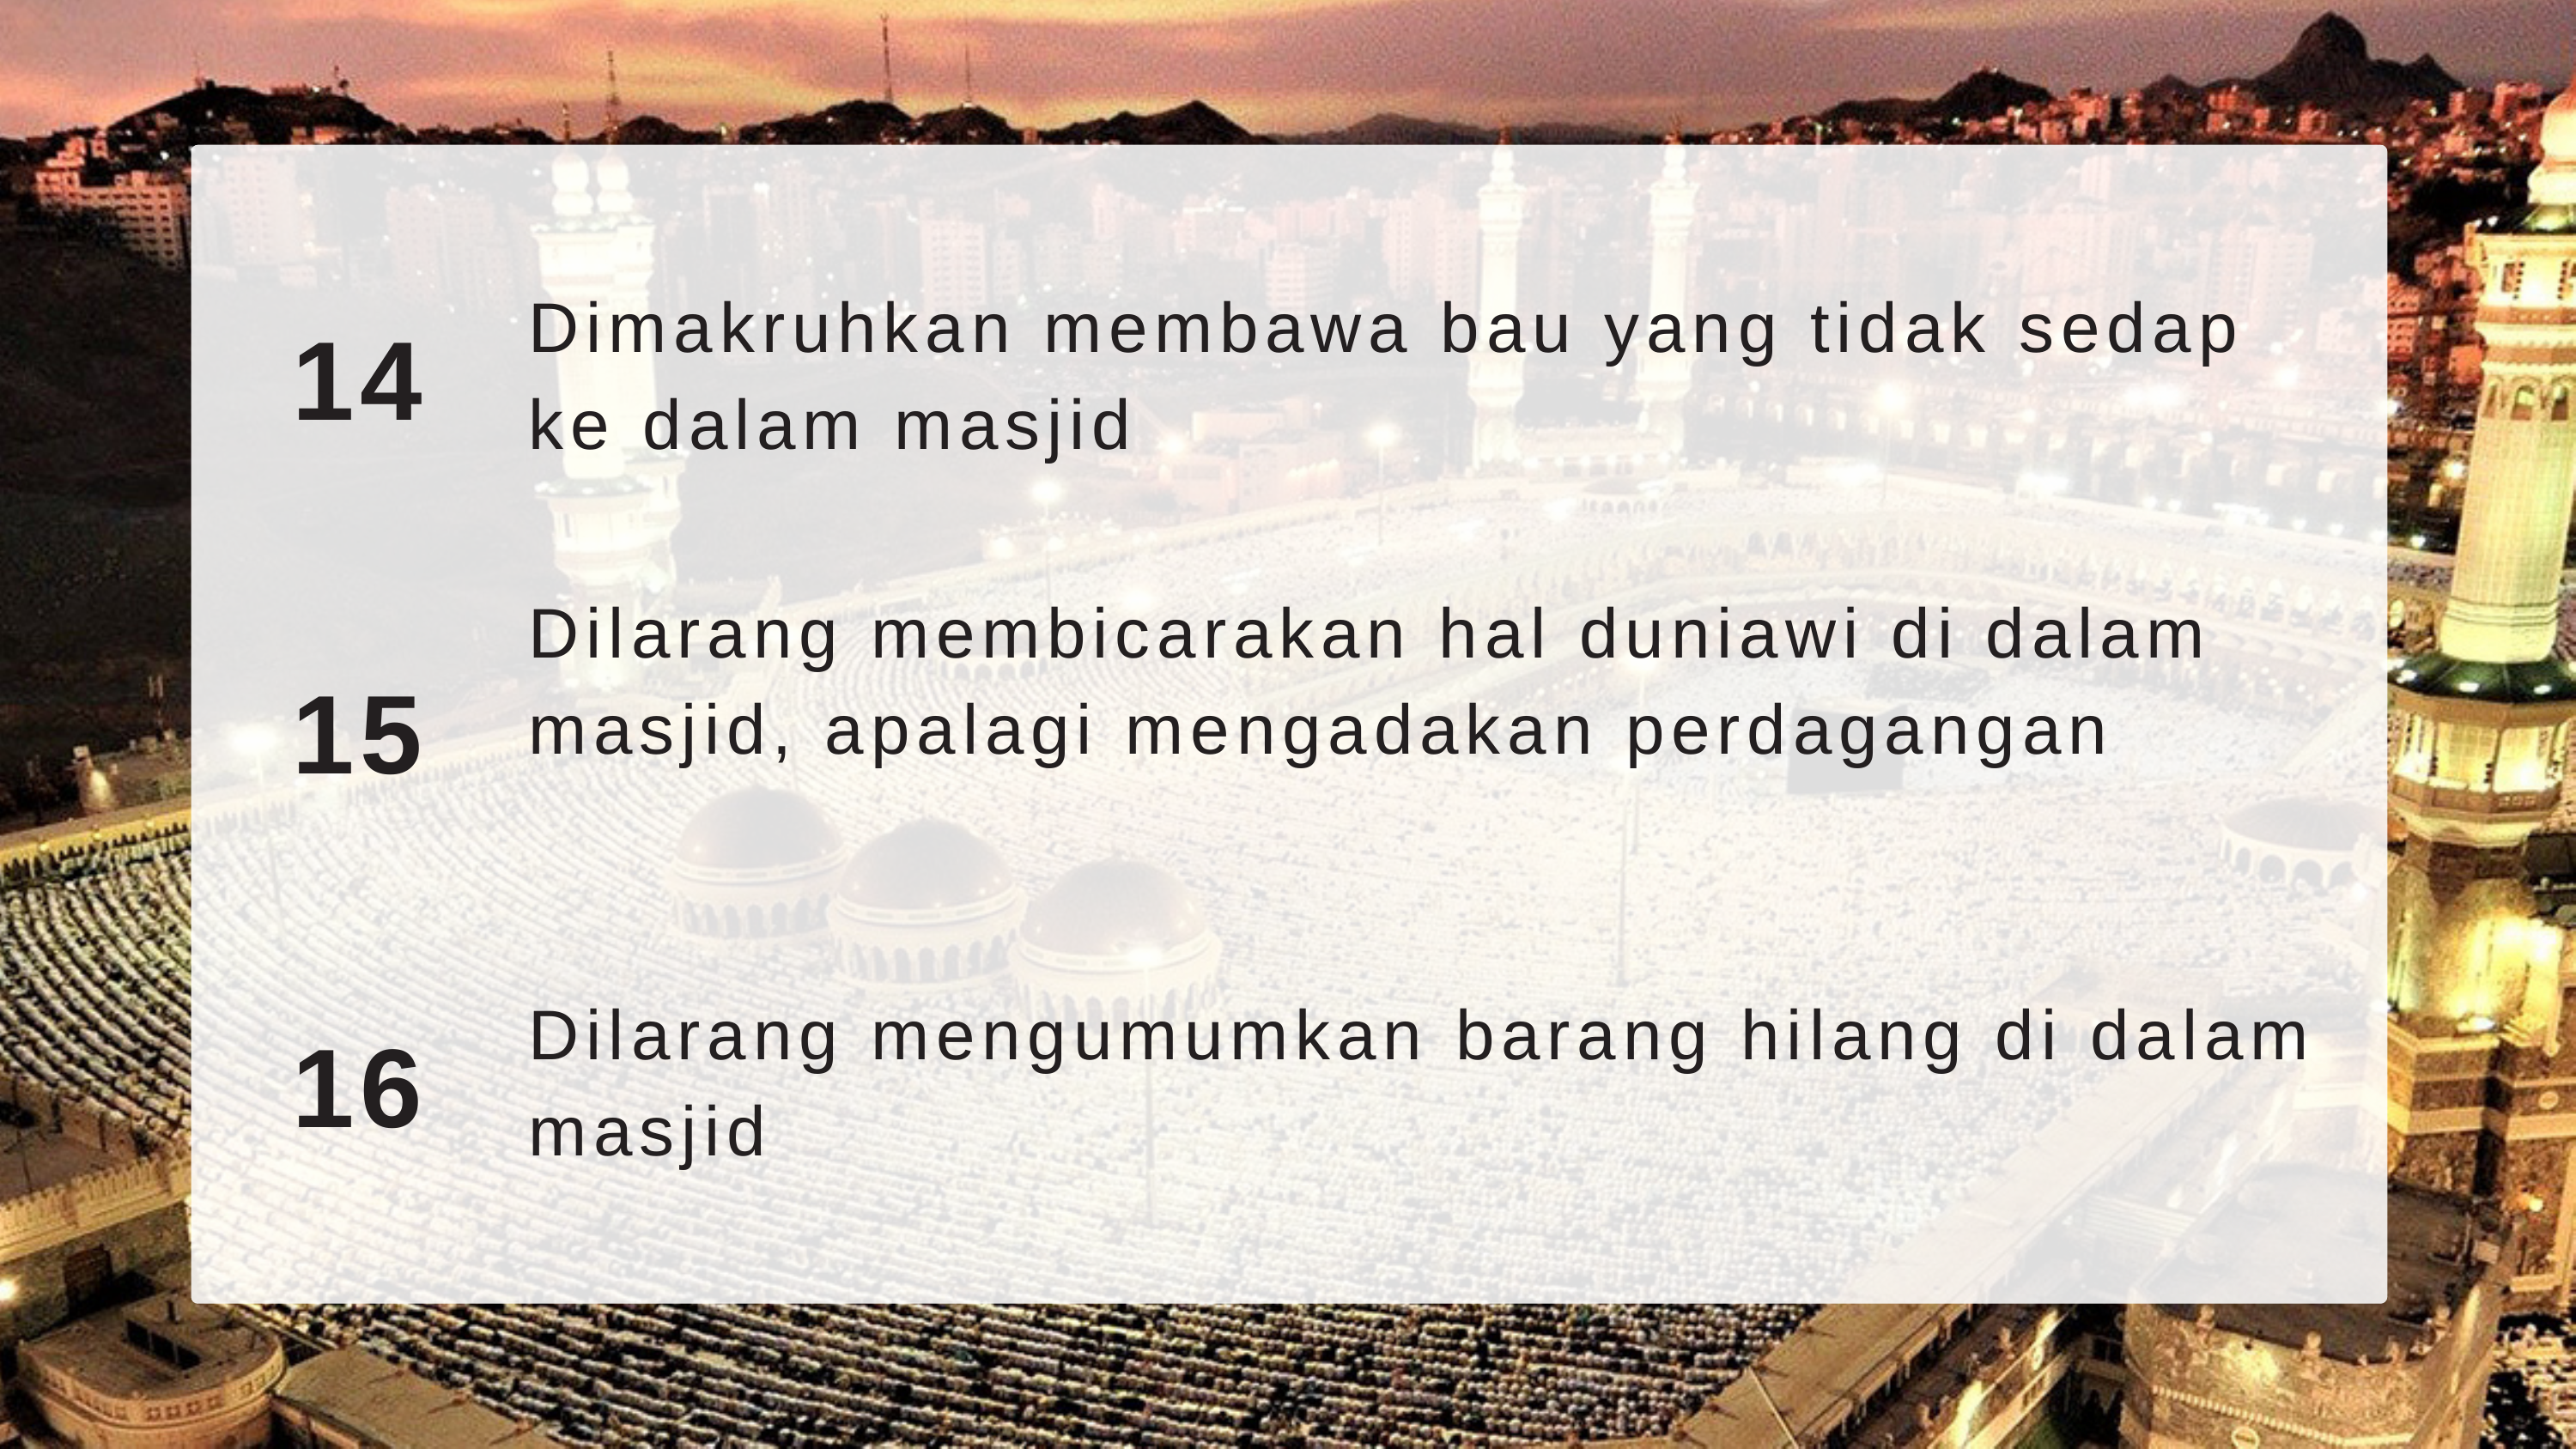

Dimakruhkan membawa bau yang tidak sedap ke dalam masjid
14
Dilarang membicarakan hal duniawi di dalam masjid, apalagi mengadakan perdagangan
15
Dilarang mengumumkan barang hilang di dalam masjid
16